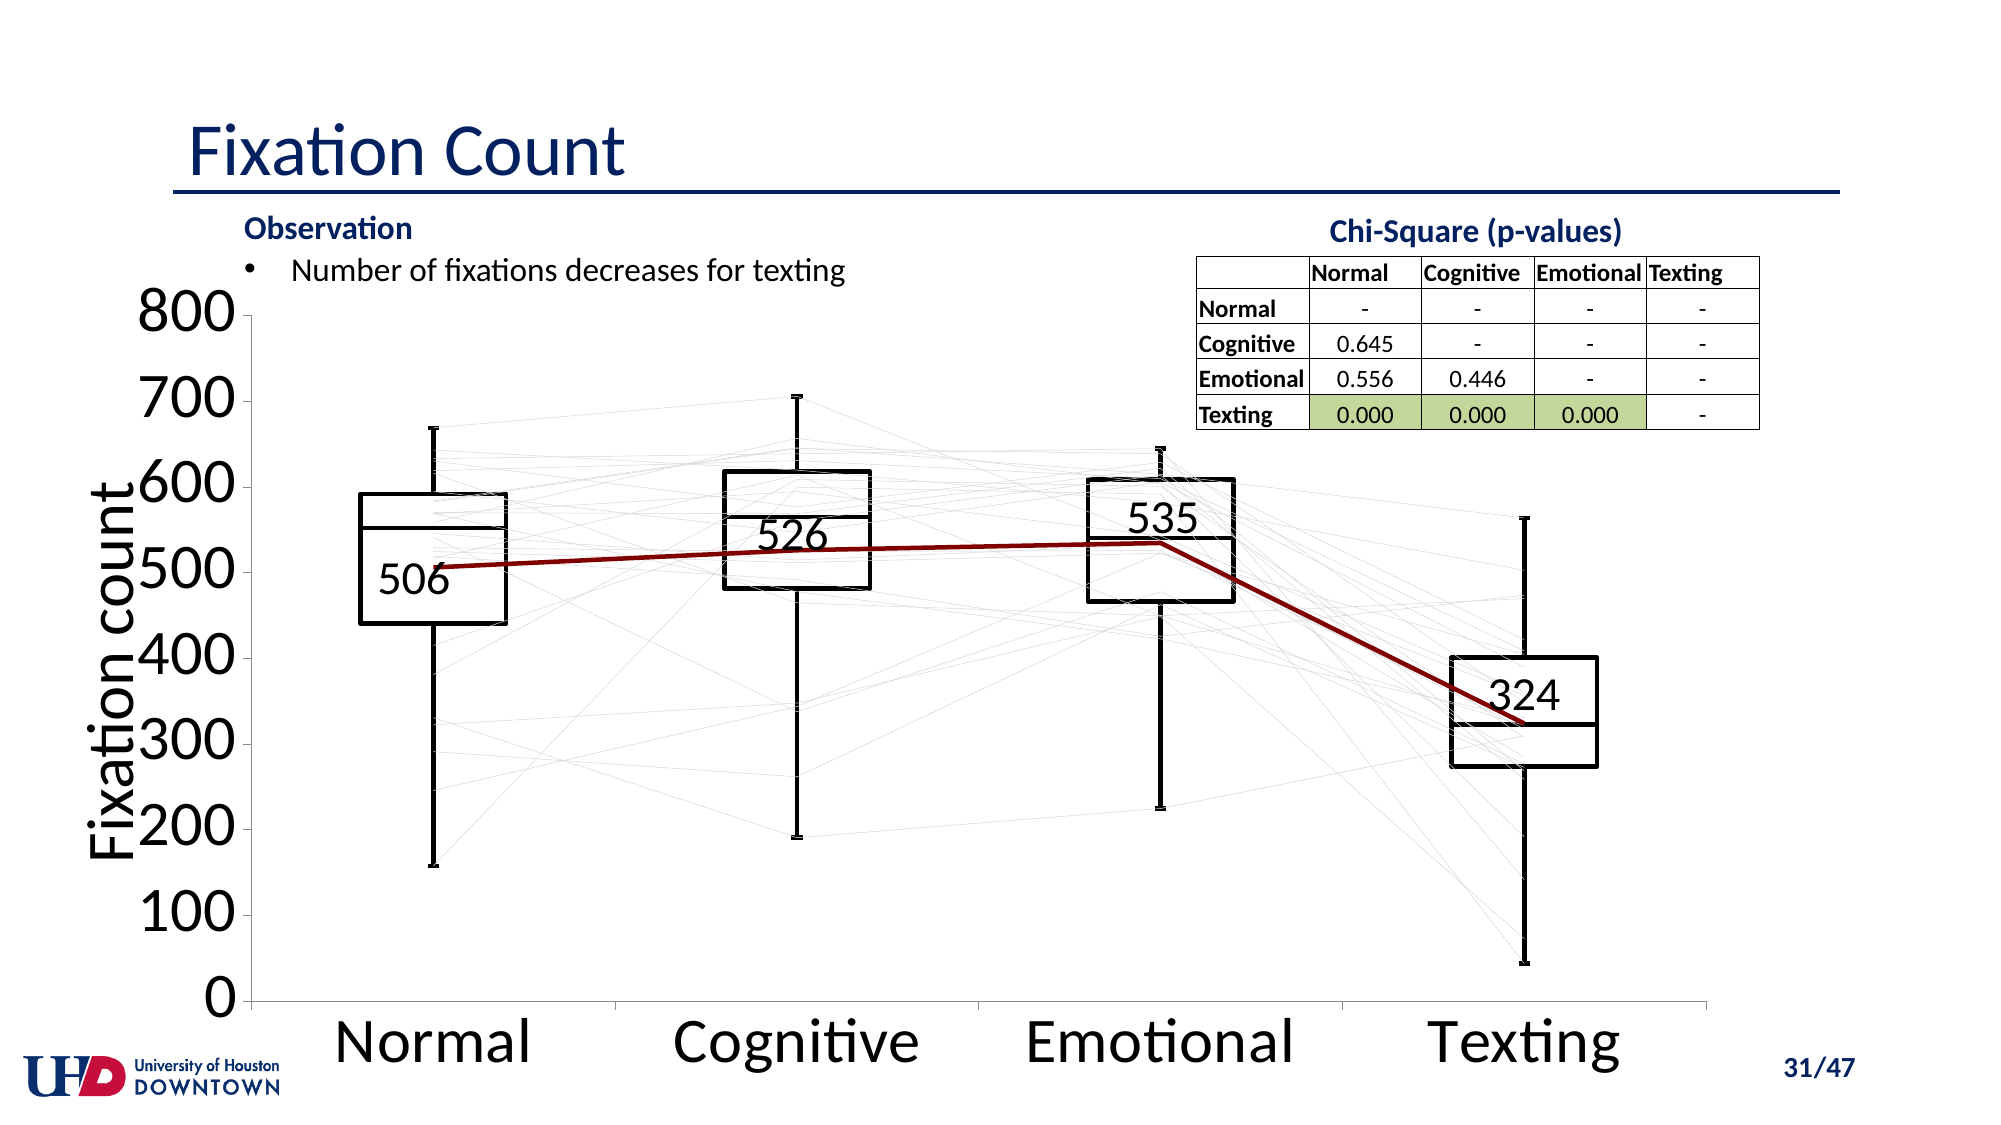

Fixation Count
Observation

Number of fixations decreases for texting
Chi-Square (p-values)
|  | Normal | Cognitive | Emotional | Texting |
| --- | --- | --- | --- | --- |
| Normal | - | - | - | - |
| Cognitive | 0.645 | - | - | - |
| Emotional | 0.556 | 0.446 | - | - |
| Texting | 0.000 | 0.000 | 0.000 | - |

### Chart

| Category |  |  |  |  |  |  |  |  |  |  |  |  |  |  |  |  |  |  |  |  |  |  |  |  |  |  |  |  |  |  |
|---|---|---|---|---|---|---|---|---|---|---|---|---|---|---|---|---|---|---|---|---|---|---|---|---|---|---|---|---|---|---|
| Normal | 440.6666666666666 | 111.8333333333334 | 39.75 | 569.3333333333333 | 630.6666666666666 | 633.3333333333333 | 616.3333333333333 | 381.3333333333333 | 584.0 | 516.6666666666666 | 669.3333333333333 | 569.0 | 643.3333333333333 | 415.3333333333333 | 570.3333333333333 | 582.6666666666666 | 595.0 | 529.3333333333333 | 525.0 | 519.3333333333333 | 559.0 | 546.0 | 246.0 | 541.3333333333333 | 322.6666666666666 | 291.3333333333333 | 158.0 | 331.0 | 619.3333333333333 | 506.3461538461539 |
| Cognitive | 481.5 | 83.5 | 53.5 | 478.0 | 577.0 | 639.0 | 465.0 | 609.0 | 646.0 | 614.0 | 706.0 | 595.0 | 620.0 | 561.0 | 569.0 | 645.0 | 547.0 | 525.0 | 512.0 | 492.0 | 657.0 | 515.0 | 344.0 | 338.0 | 348.0 | 262.0 | 600.0 | 191.0 | 631.0 | 526.3846153846154 |
| Emotional | 466.75 | 73.75 | 68.5 | 423.0 | 629.0 | 645.0 | 450.0 | 601.0 | 615.0 | 450.0 | 538.0 | 543.0 | 582.0 | 614.0 | 622.0 | 639.0 | 606.0 | 526.0 | 523.0 | 426.0 | 604.0 | 533.0 | 523.0 | 478.0 | 449.0 | 463.0 | 592.0 | 225.0 | 610.0 | 534.9615384615379 |
| Texting | 274.0 | 49.0 | 78.25 | 331.0 | 422.0 | 142.0 | 470.0 | 308.0 | 564.0 | 322.0 | 285.0 | 361.0 | 503.0 | 259.0 | 269.0 | 349.0 | 390.0 | 324.0 | 357.0 | 474.0 | 192.0 | 318.0 | 405.0 | 277.0 | 73.0 | 273.0 | 44.0 | 310.0 | 409.0 | 324.2692307692307 |
Fixation count
31